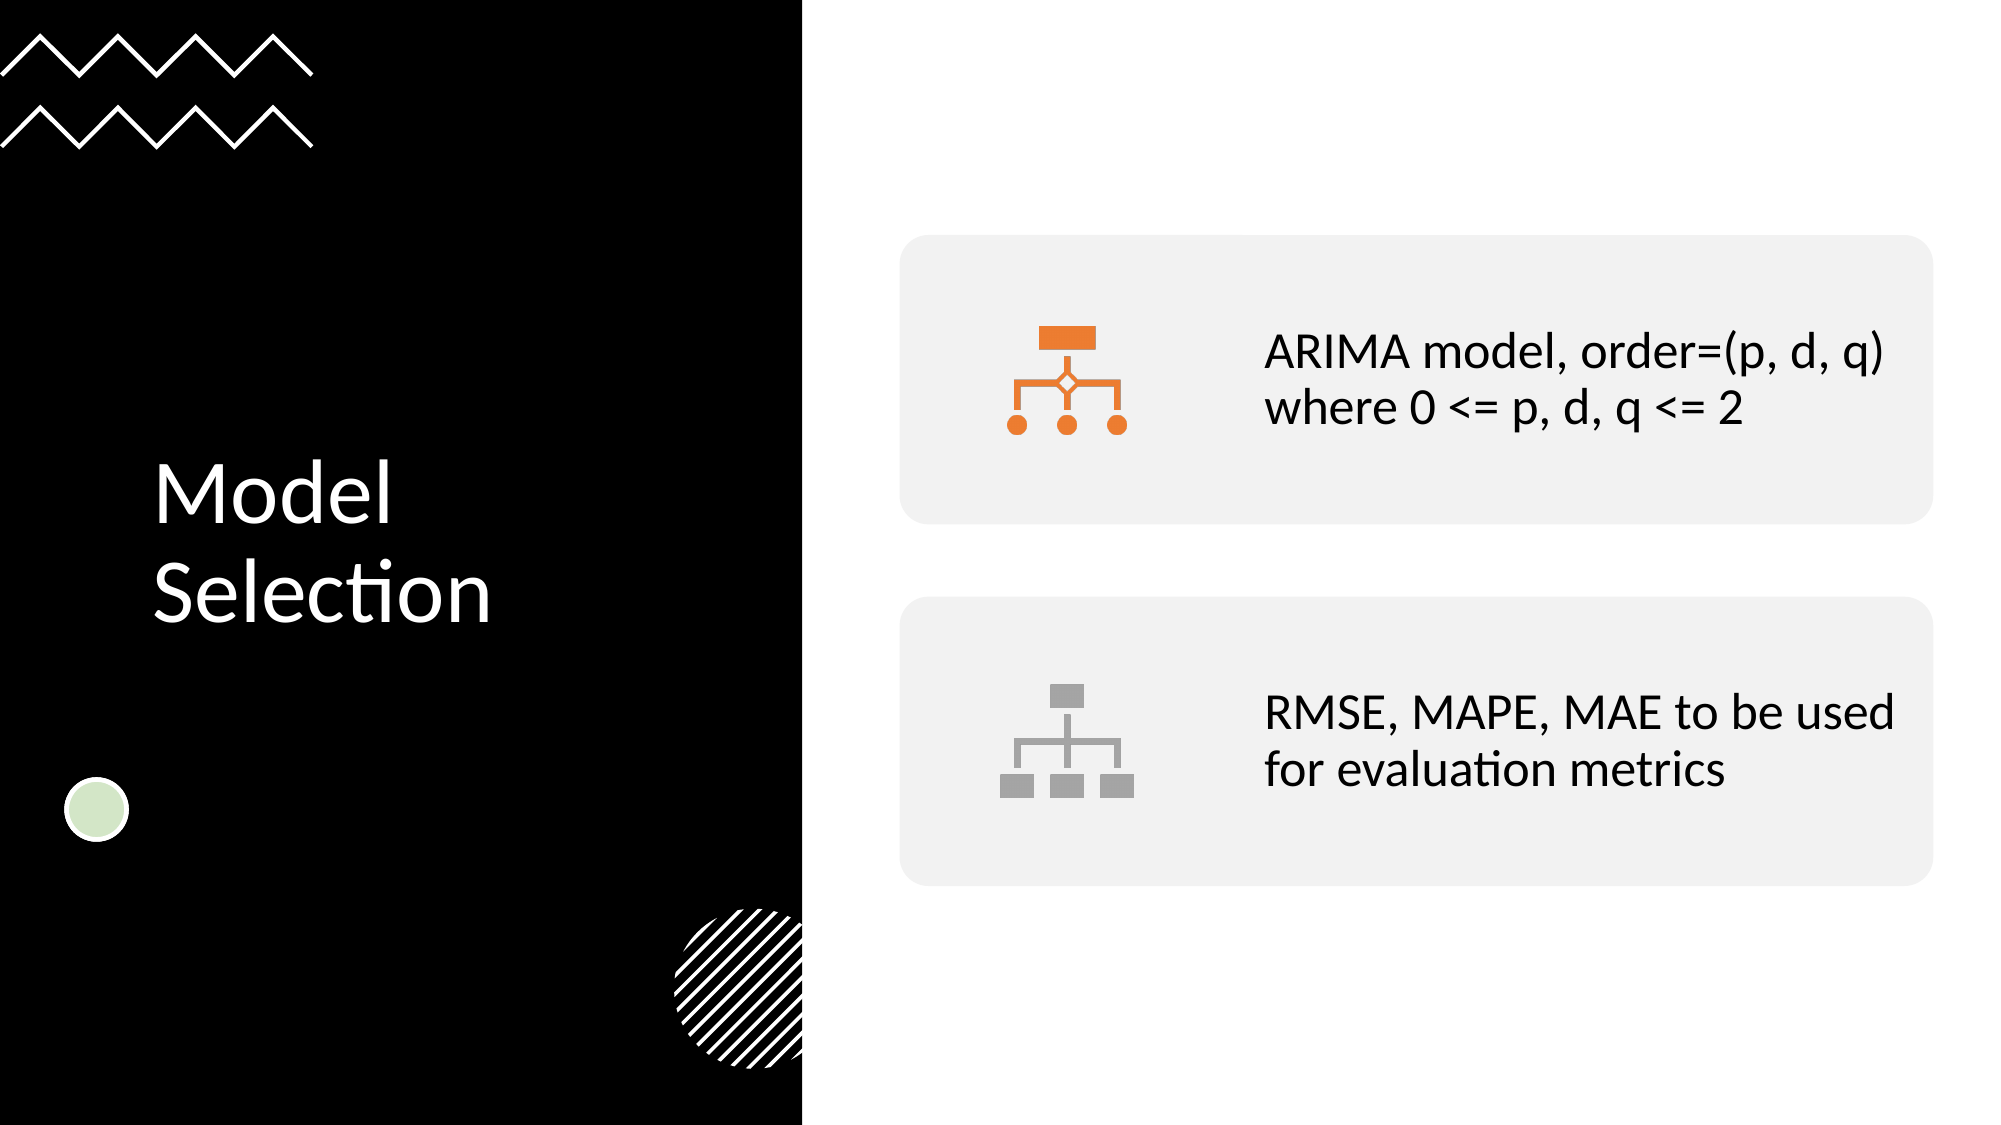

ARIMA model, order=(p, d, q) where 0 <= p, d, q <= 2
RMSE, MAPE, MAE to be used for evaluation metrics
# Model Selection